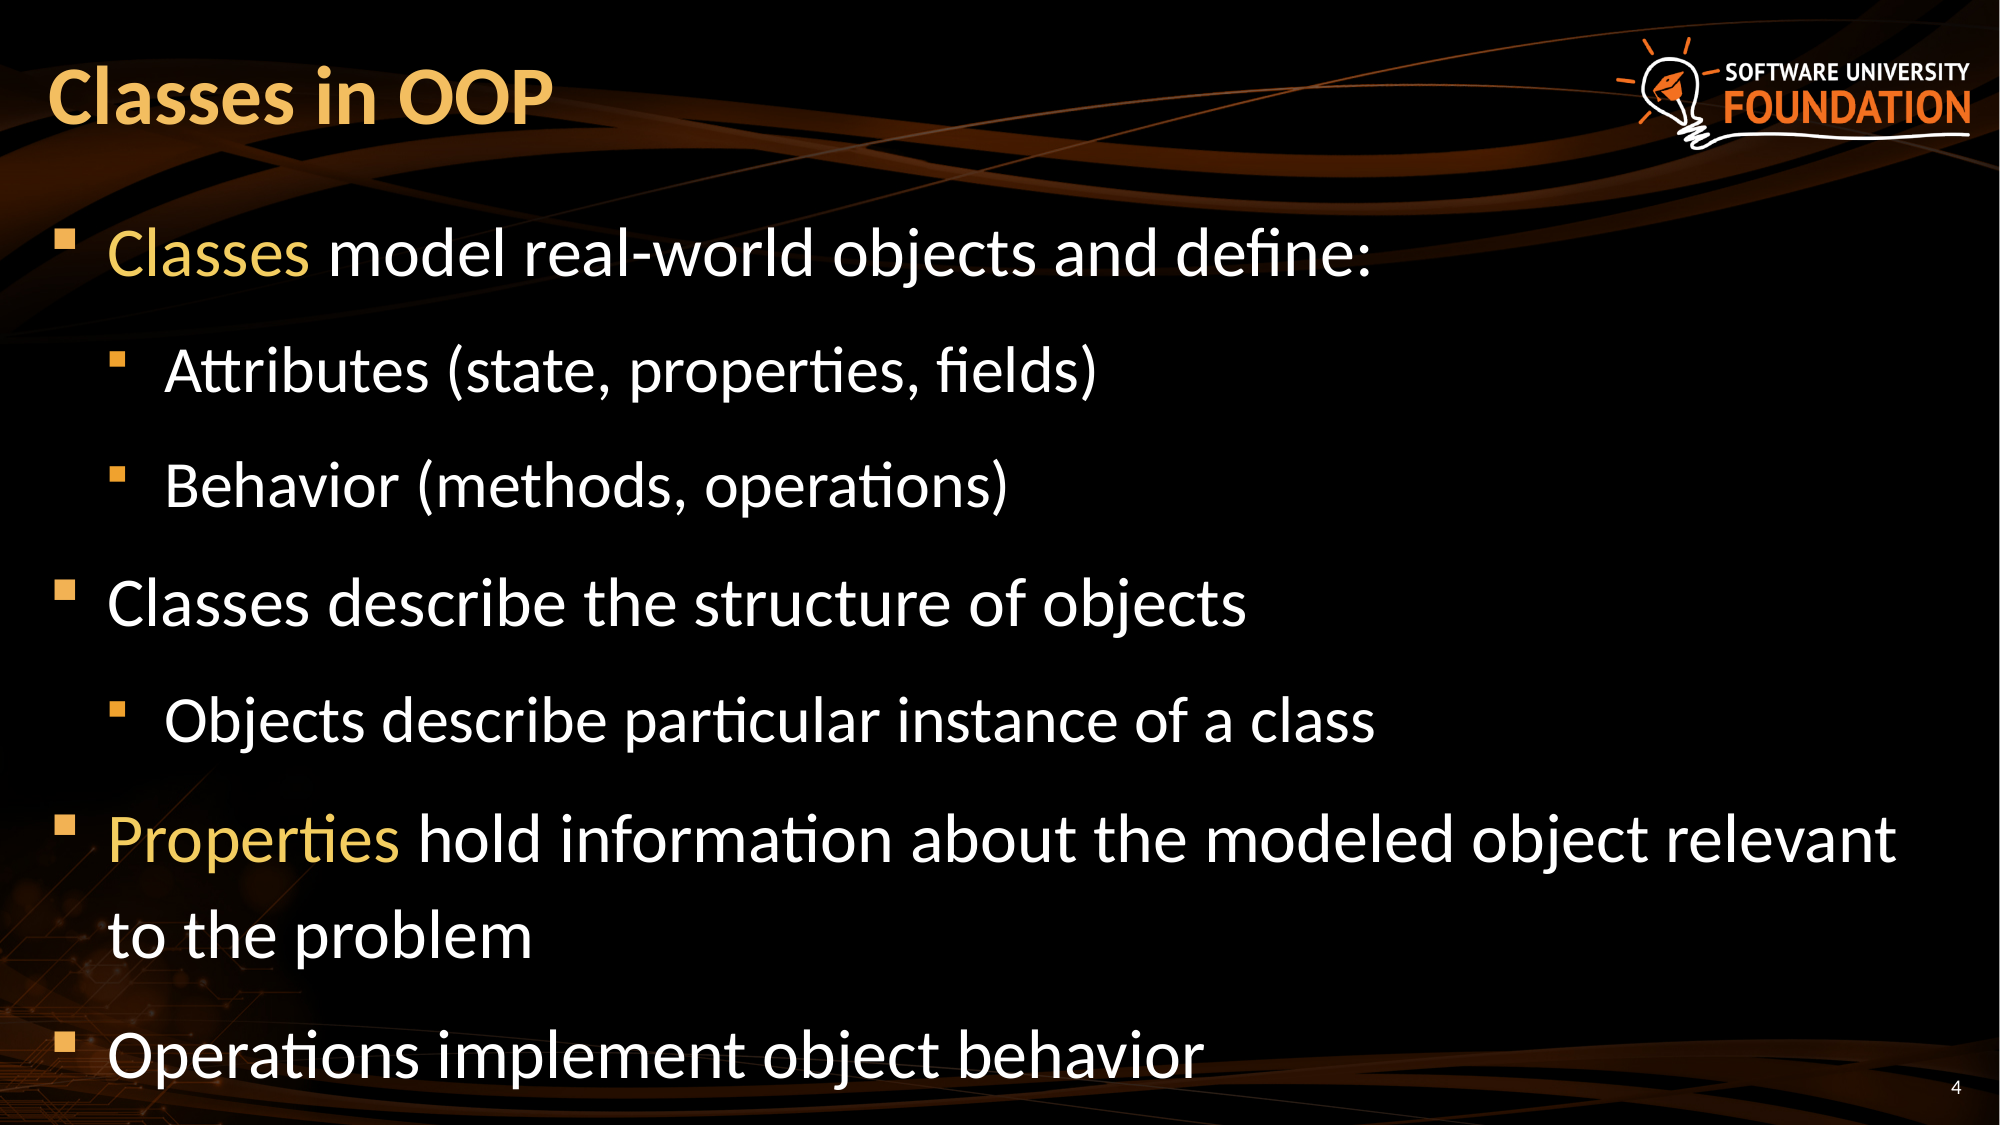

# Classes in OOP
Classes model real-world objects and define:
Attributes (state, properties, fields)
Behavior (methods, operations)
Classes describe the structure of objects
Objects describe particular instance of a class
Properties hold information about the modeled object relevant to the problem
Operations implement object behavior

4